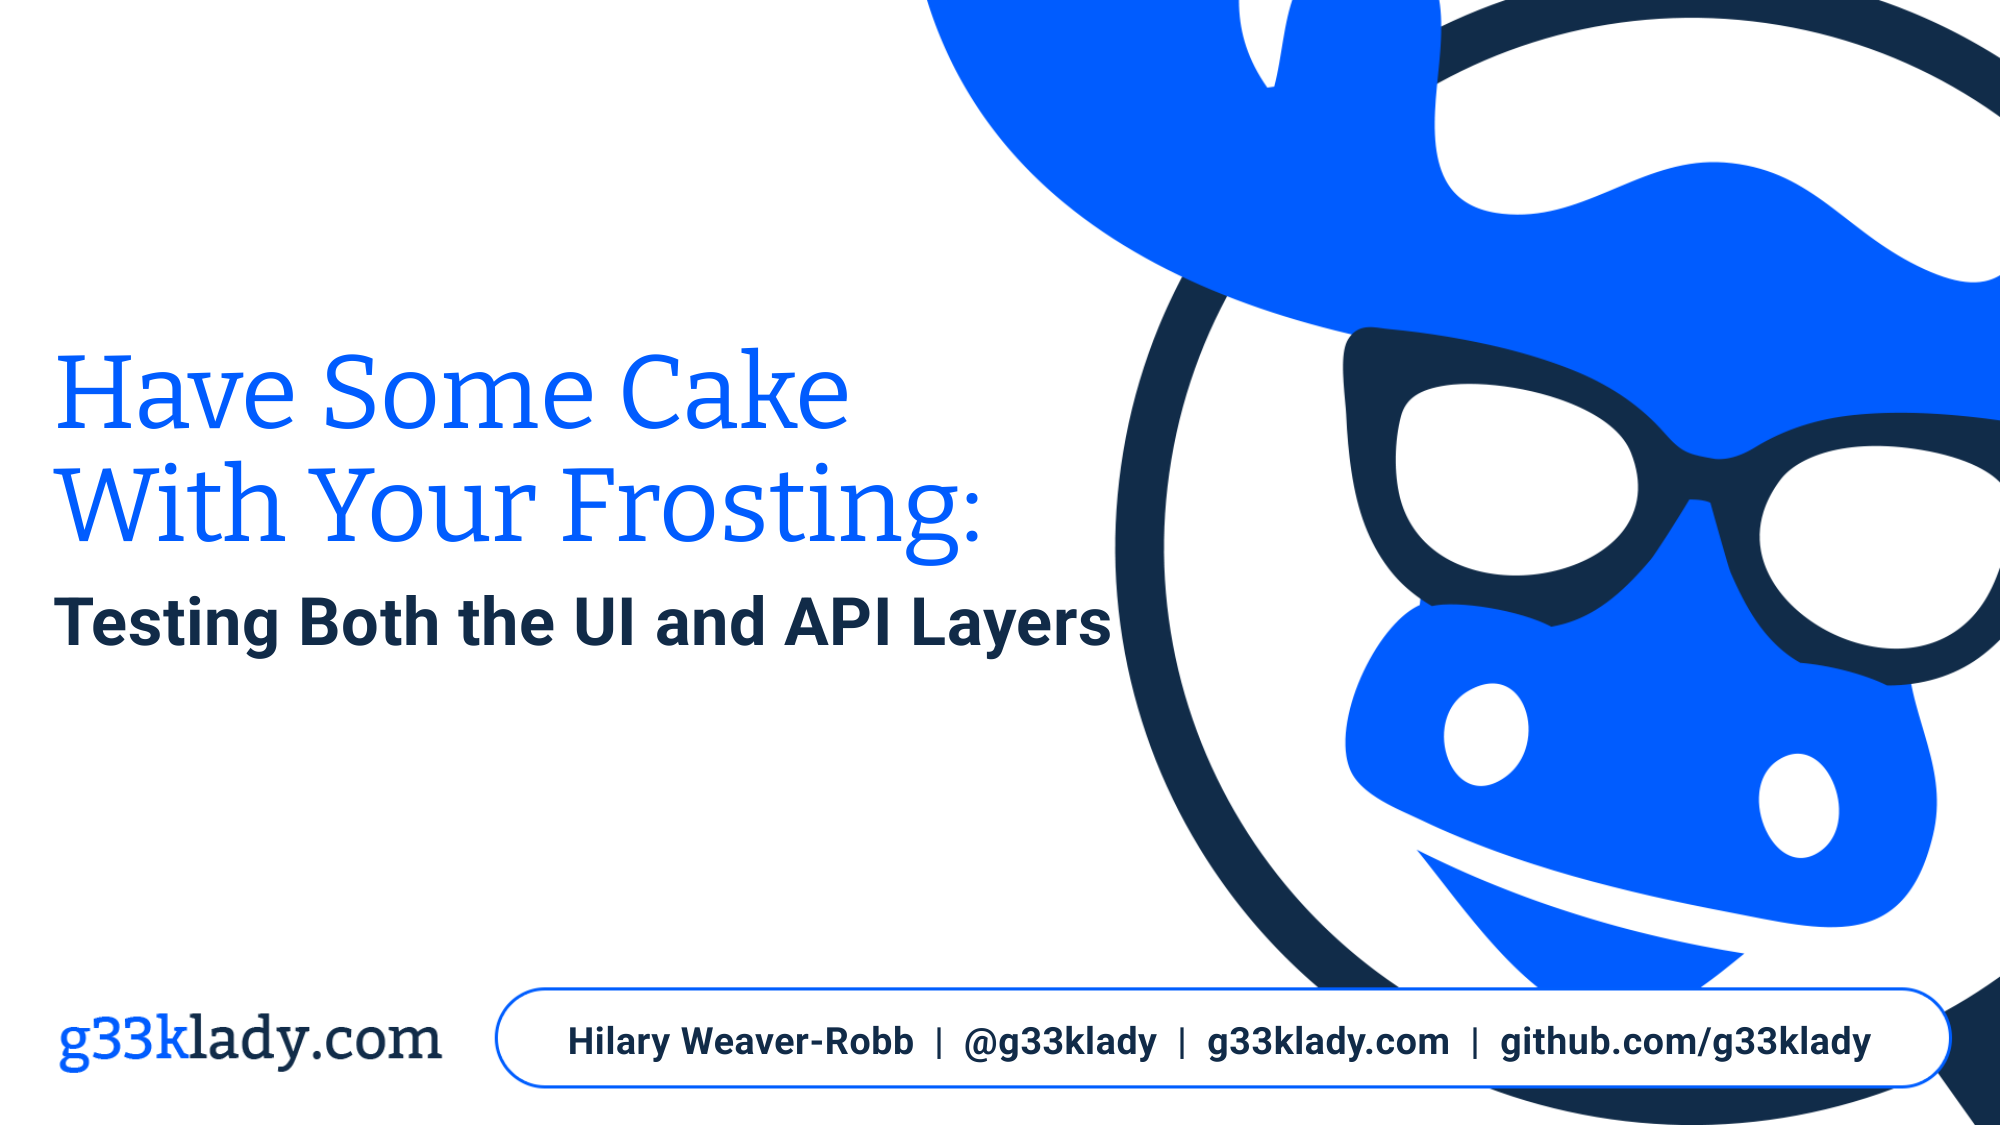

# Have Some Cake With Your Frosting:
Testing Both the UI and API Layers
Hilary Weaver-Robb  |  @g33klady  |  g33klady.com  |  github.com/g33klady